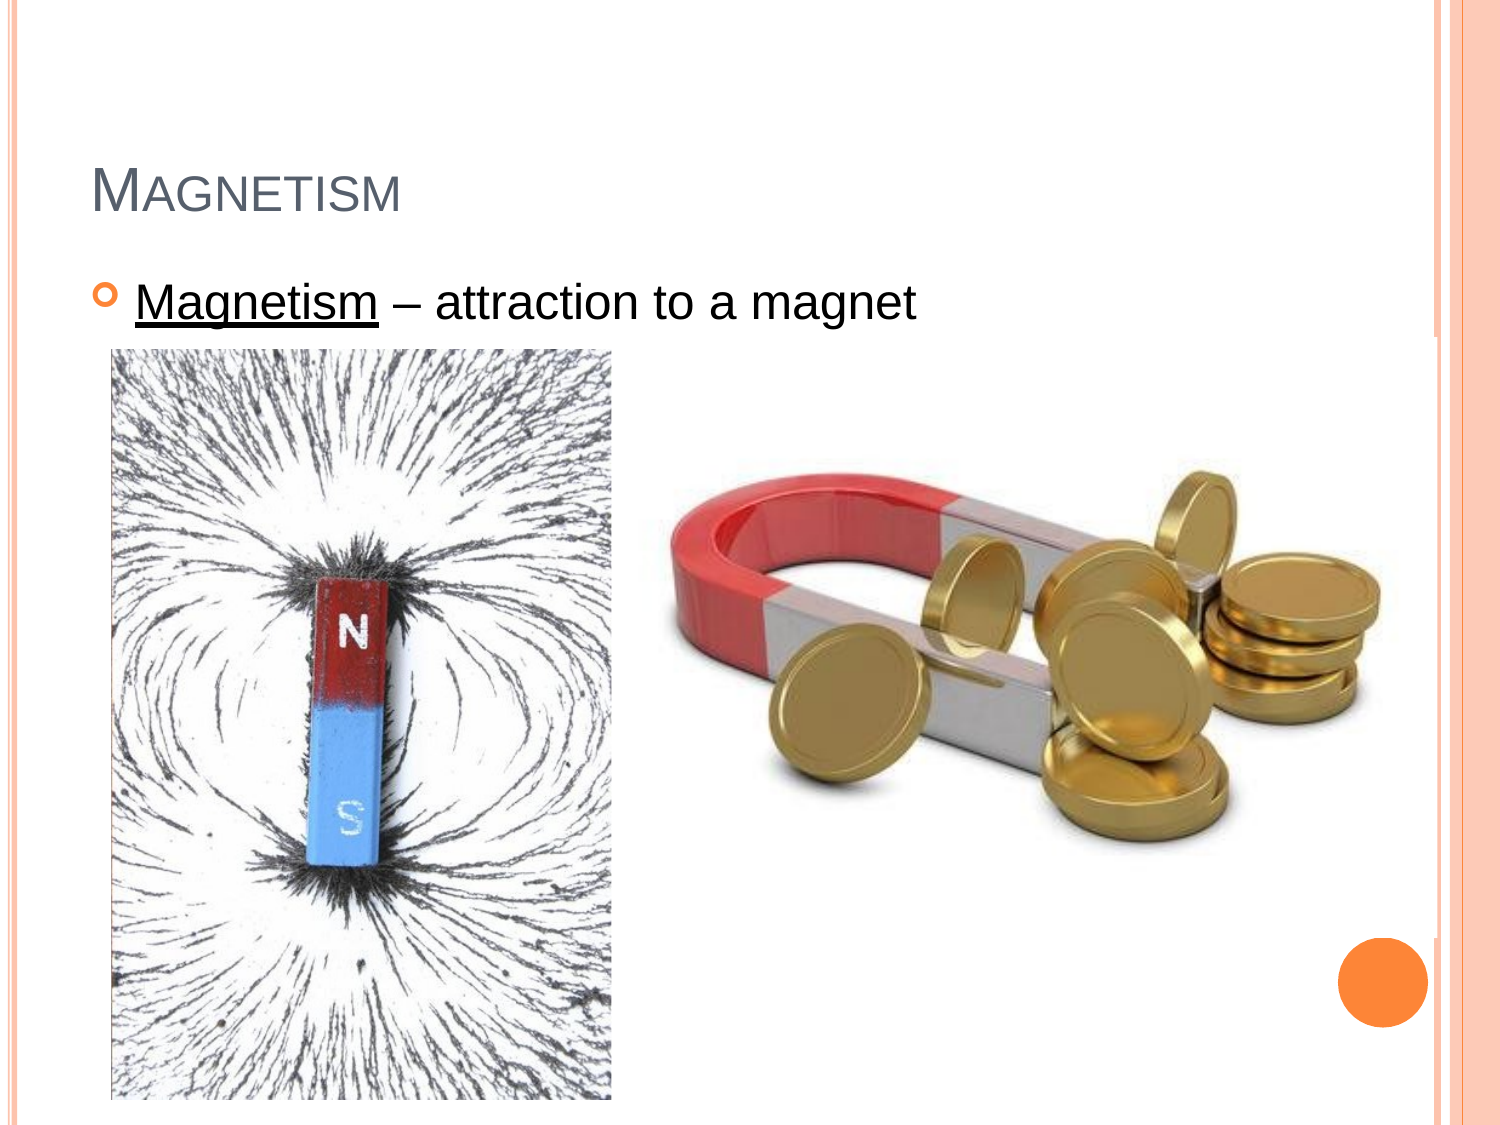

# MAGNETISM
Magnetism – attraction to a magnet